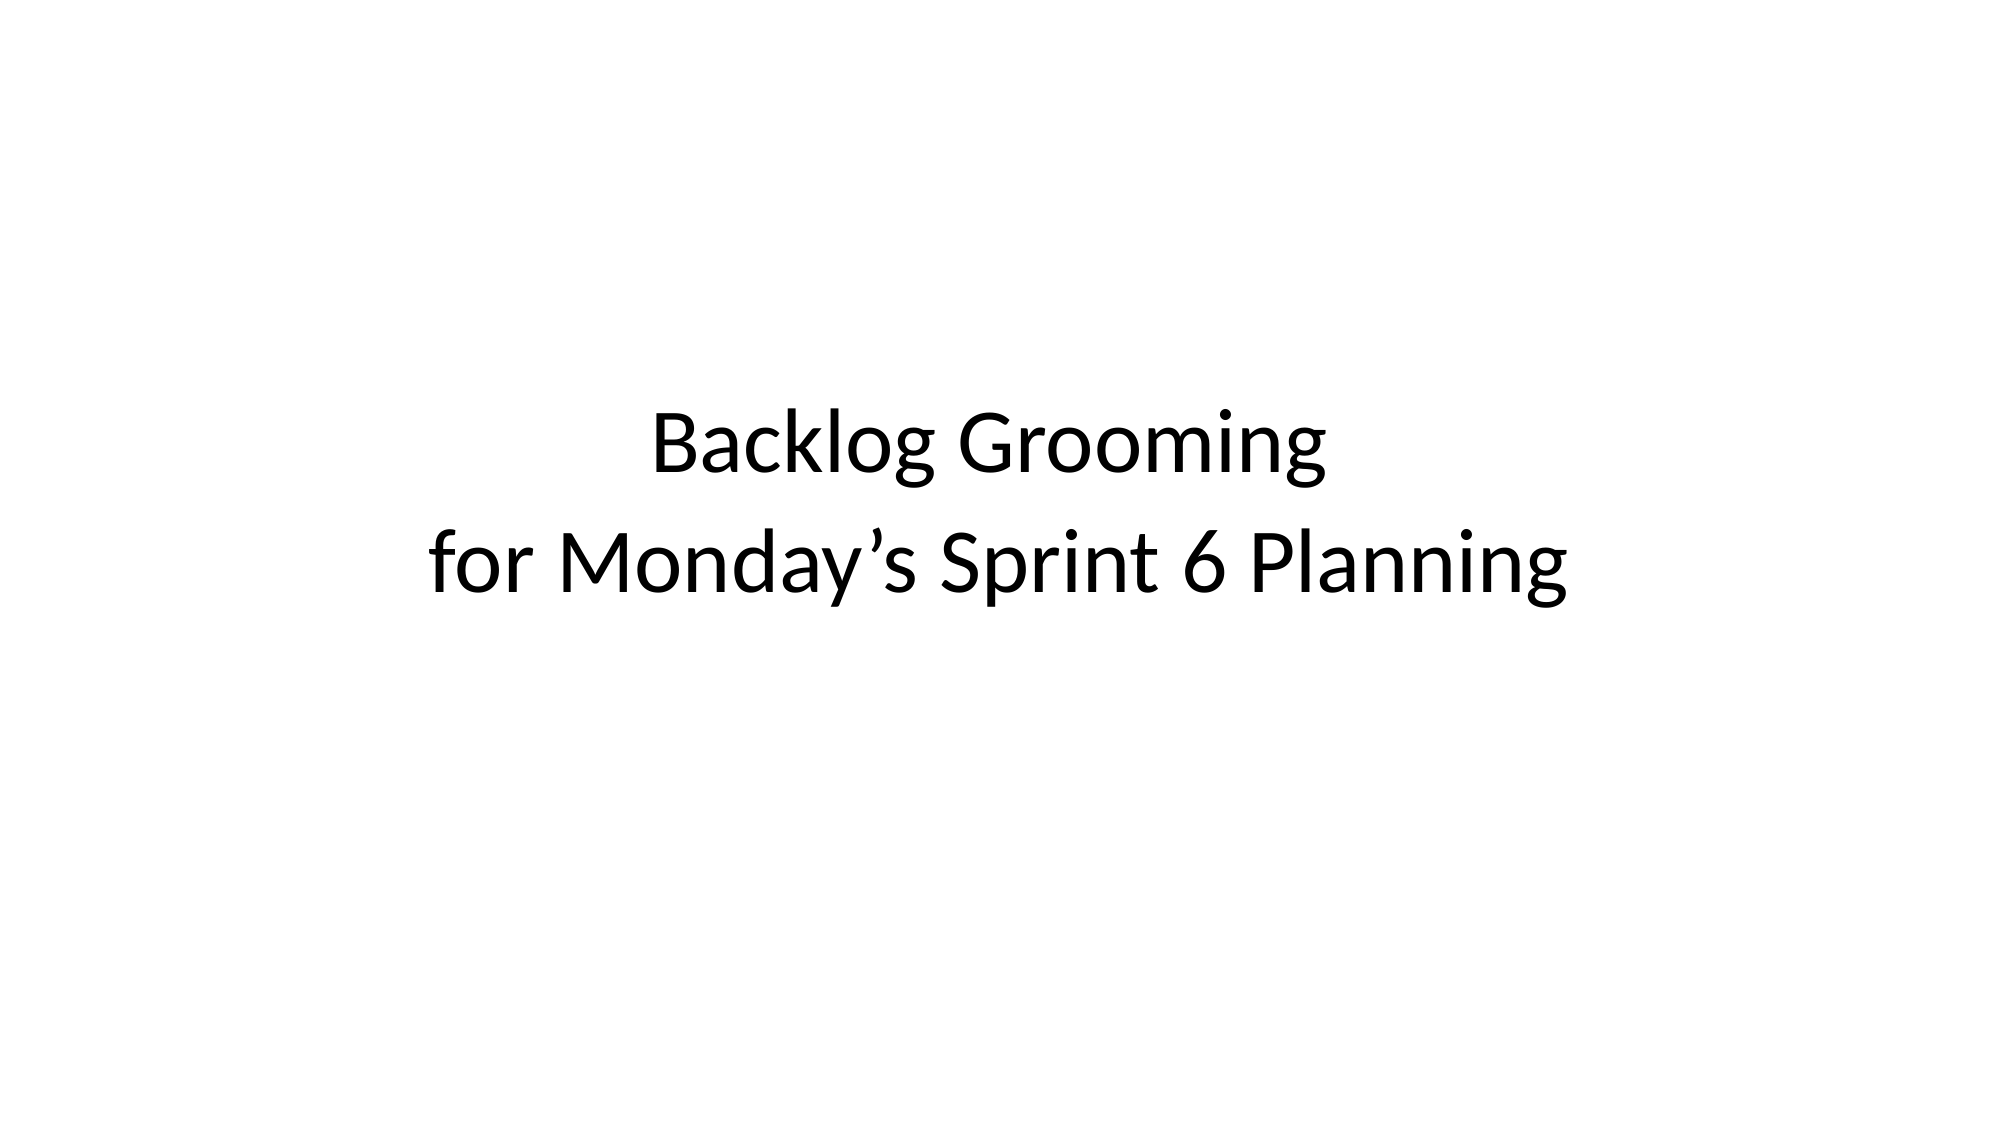

Backlog Grooming
for Monday’s Sprint 6 Planning